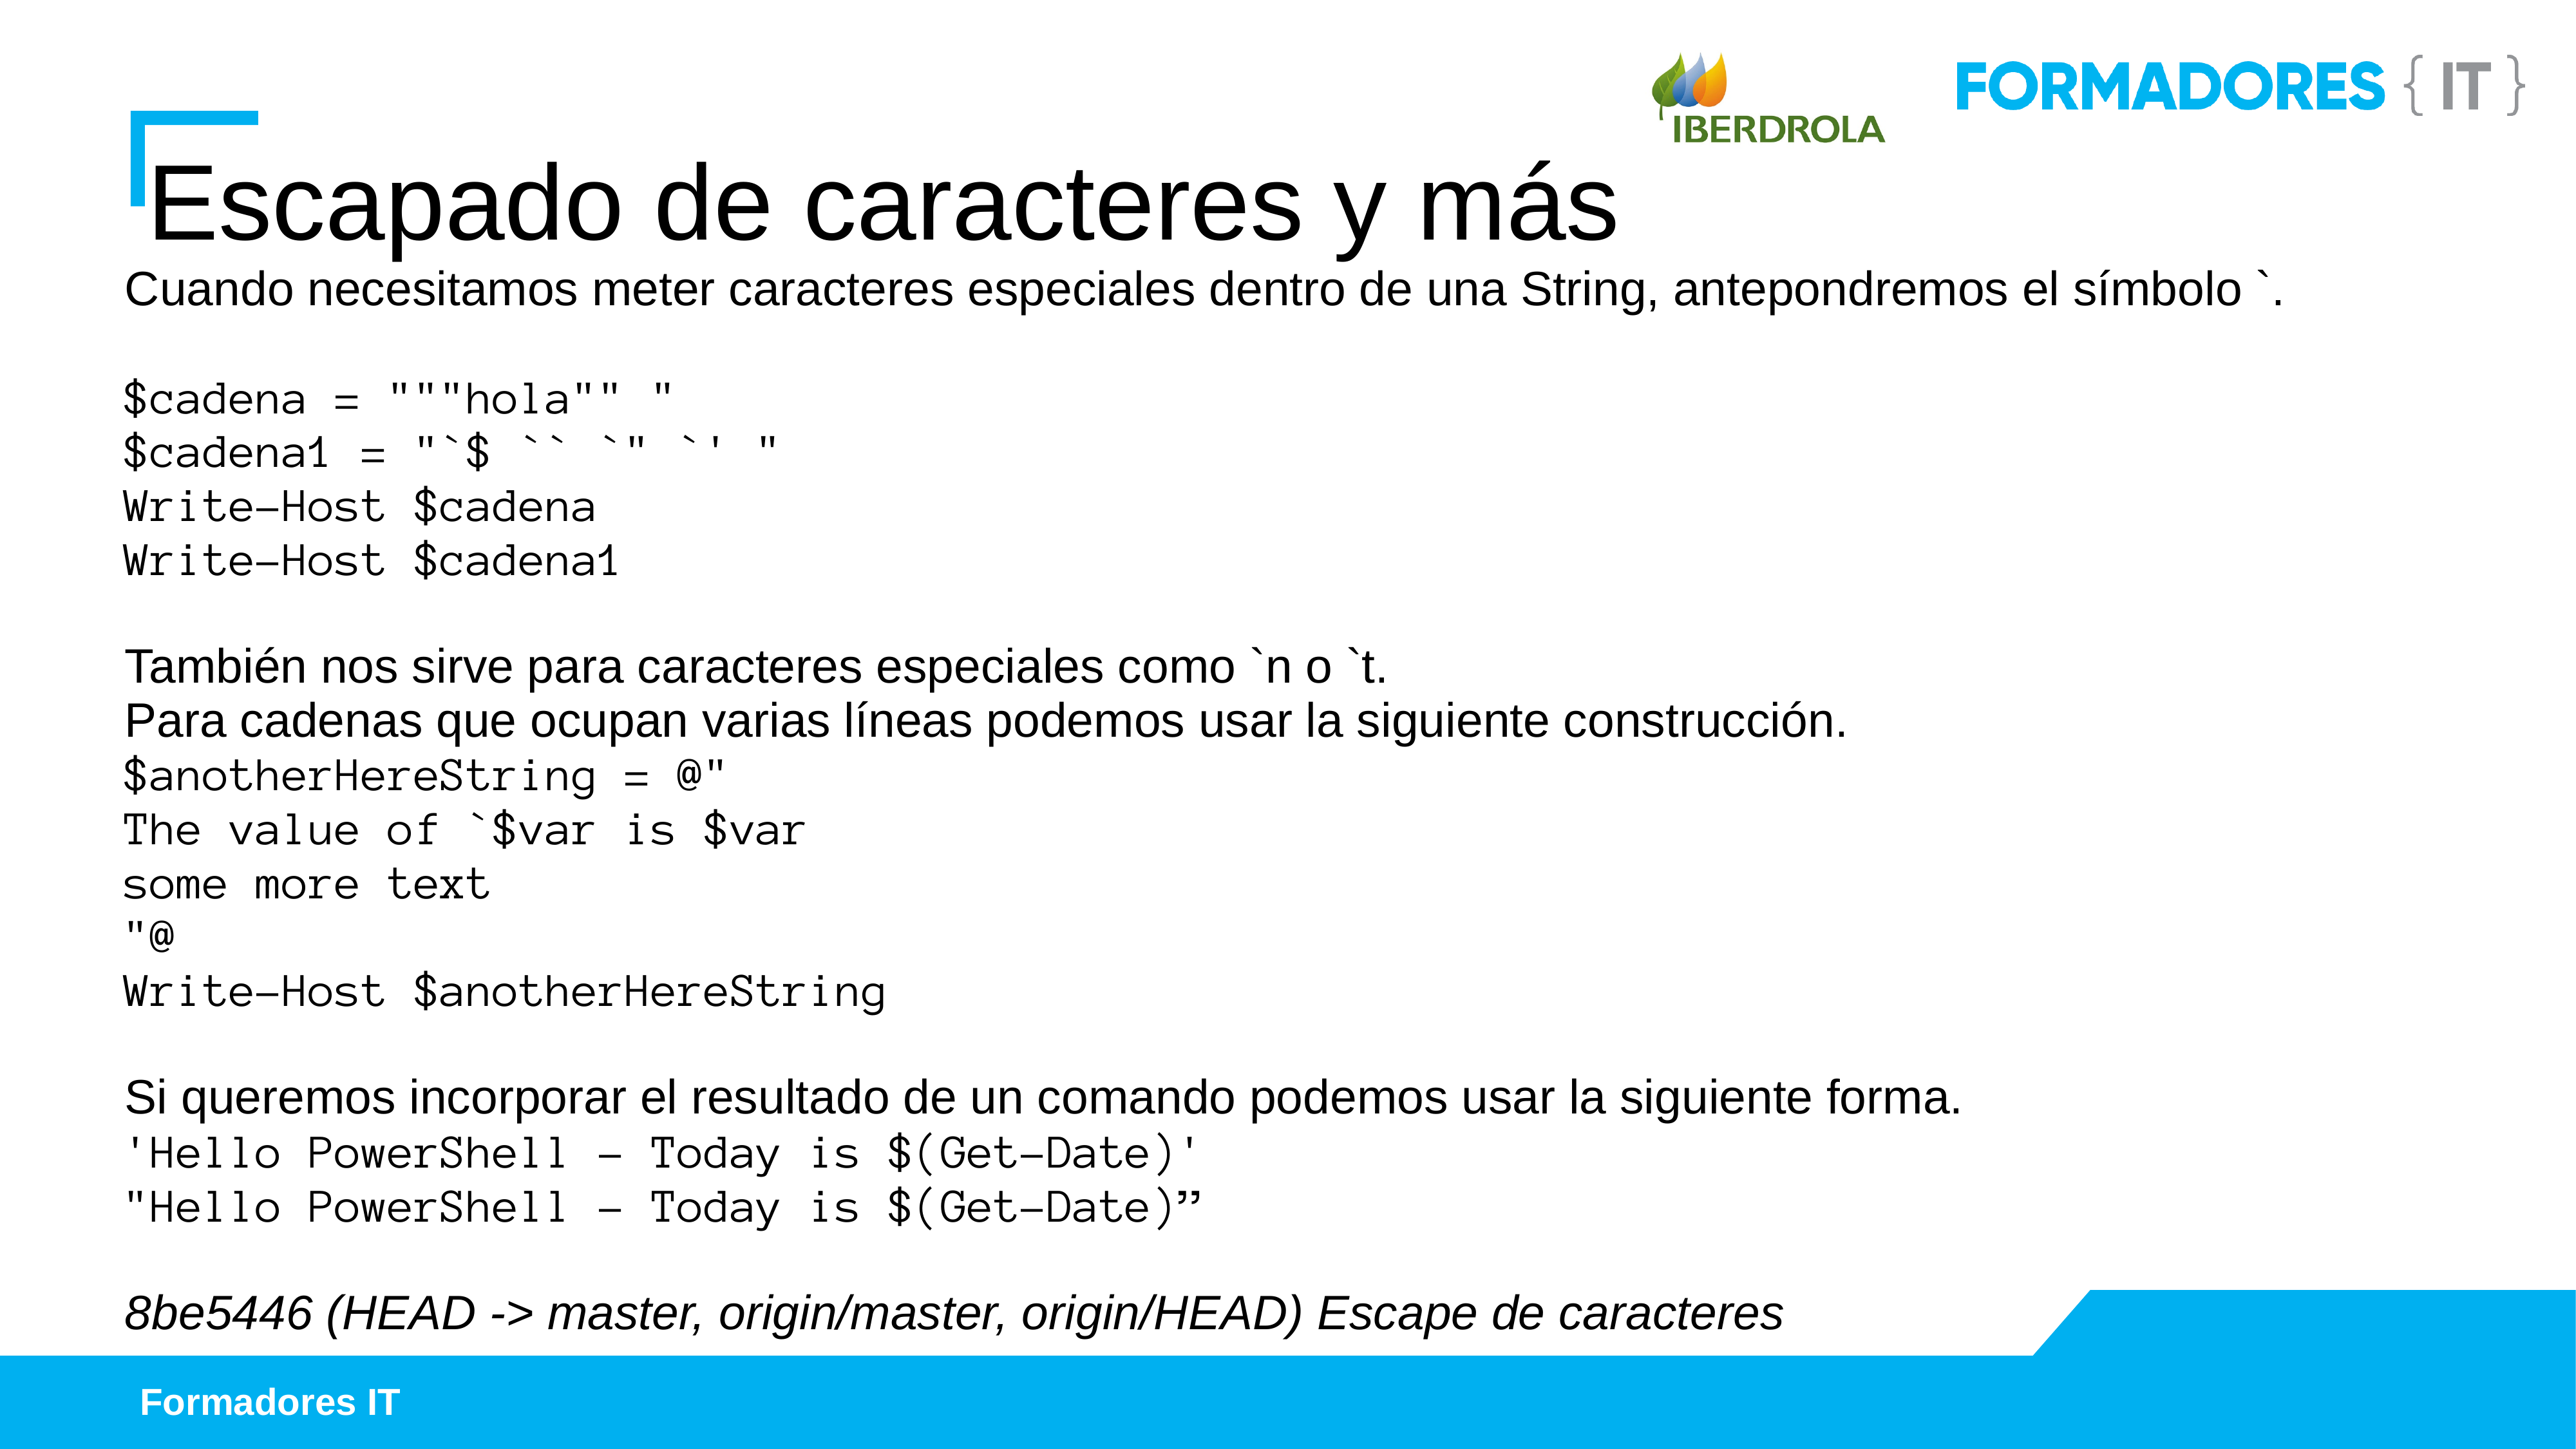

Escapado de caracteres y más
Cuando necesitamos meter caracteres especiales dentro de una String, antepondremos el símbolo `.

$cadena = """hola"" "
$cadena1 = "`$ `` `" `' "
Write-Host $cadena
Write-Host $cadena1

También nos sirve para caracteres especiales como `n o `t.
Para cadenas que ocupan varias líneas podemos usar la siguiente construcción.
$anotherHereString = @"
The value of `$var is $var
some more text
"@
Write-Host $anotherHereString

Si queremos incorporar el resultado de un comando podemos usar la siguiente forma.
'Hello PowerShell - Today is $(Get-Date)'
"Hello PowerShell - Today is $(Get-Date)”

8be5446 (HEAD -> master, origin/master, origin/HEAD) Escape de caracteres